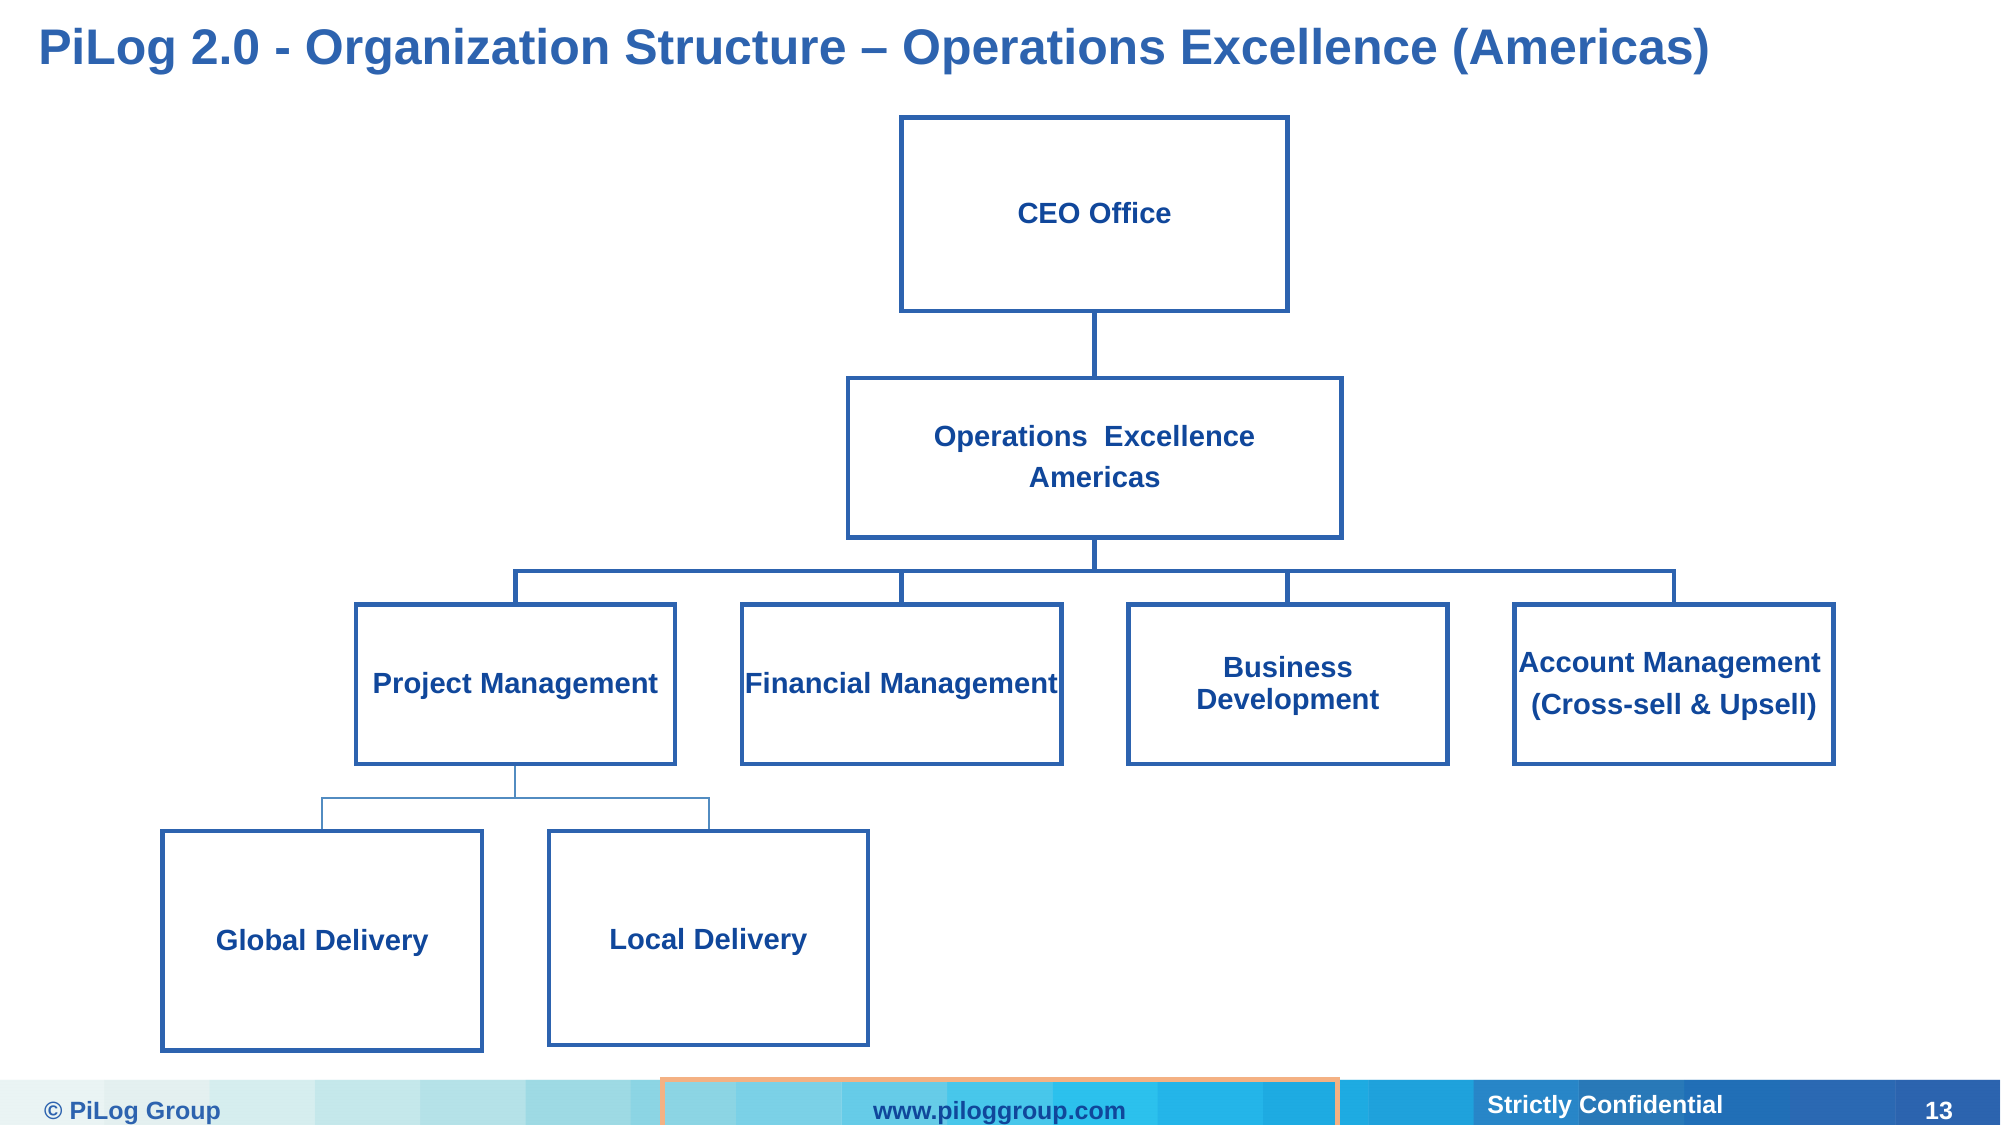

PiLog 2.0 - Organization Structure – Operations Excellence (Americas)

CEO Office
Operations  Excellence
Americas
Project Management
Global Delivery
Local Delivery
Financial Management
Business Development
Account Management
(Cross-sell & Upsell)

© PiLog Group
www.piloggroup.com
13
Strictly Confidential